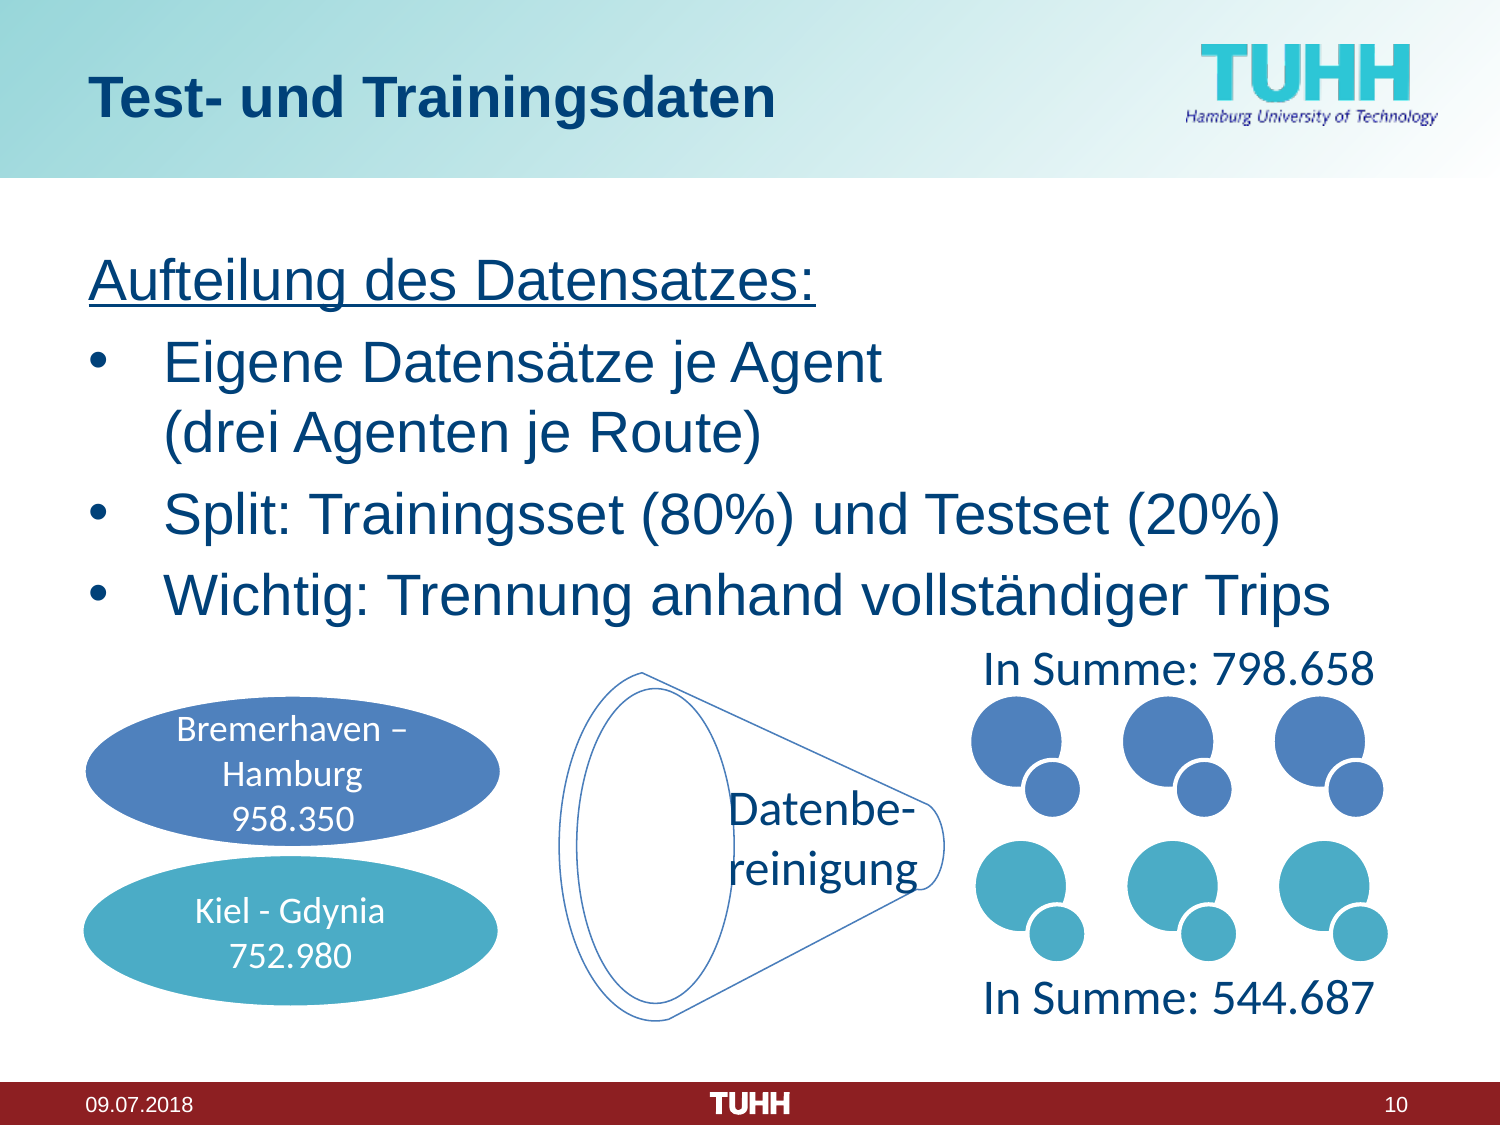

Test- und Trainingsdaten
Aufteilung des Datensatzes:
Eigene Datensätze je Agent
(drei Agenten je Route)
Split: Trainingsset (80%) und Testset (20%)
Wichtig: Trennung anhand vollständiger Trips

In Summe: 798.658

Bremerhaven – Hamburg
958.350
Datenbe-
reinigung

Kiel - Gdynia
752.980
In Summe: 544.687